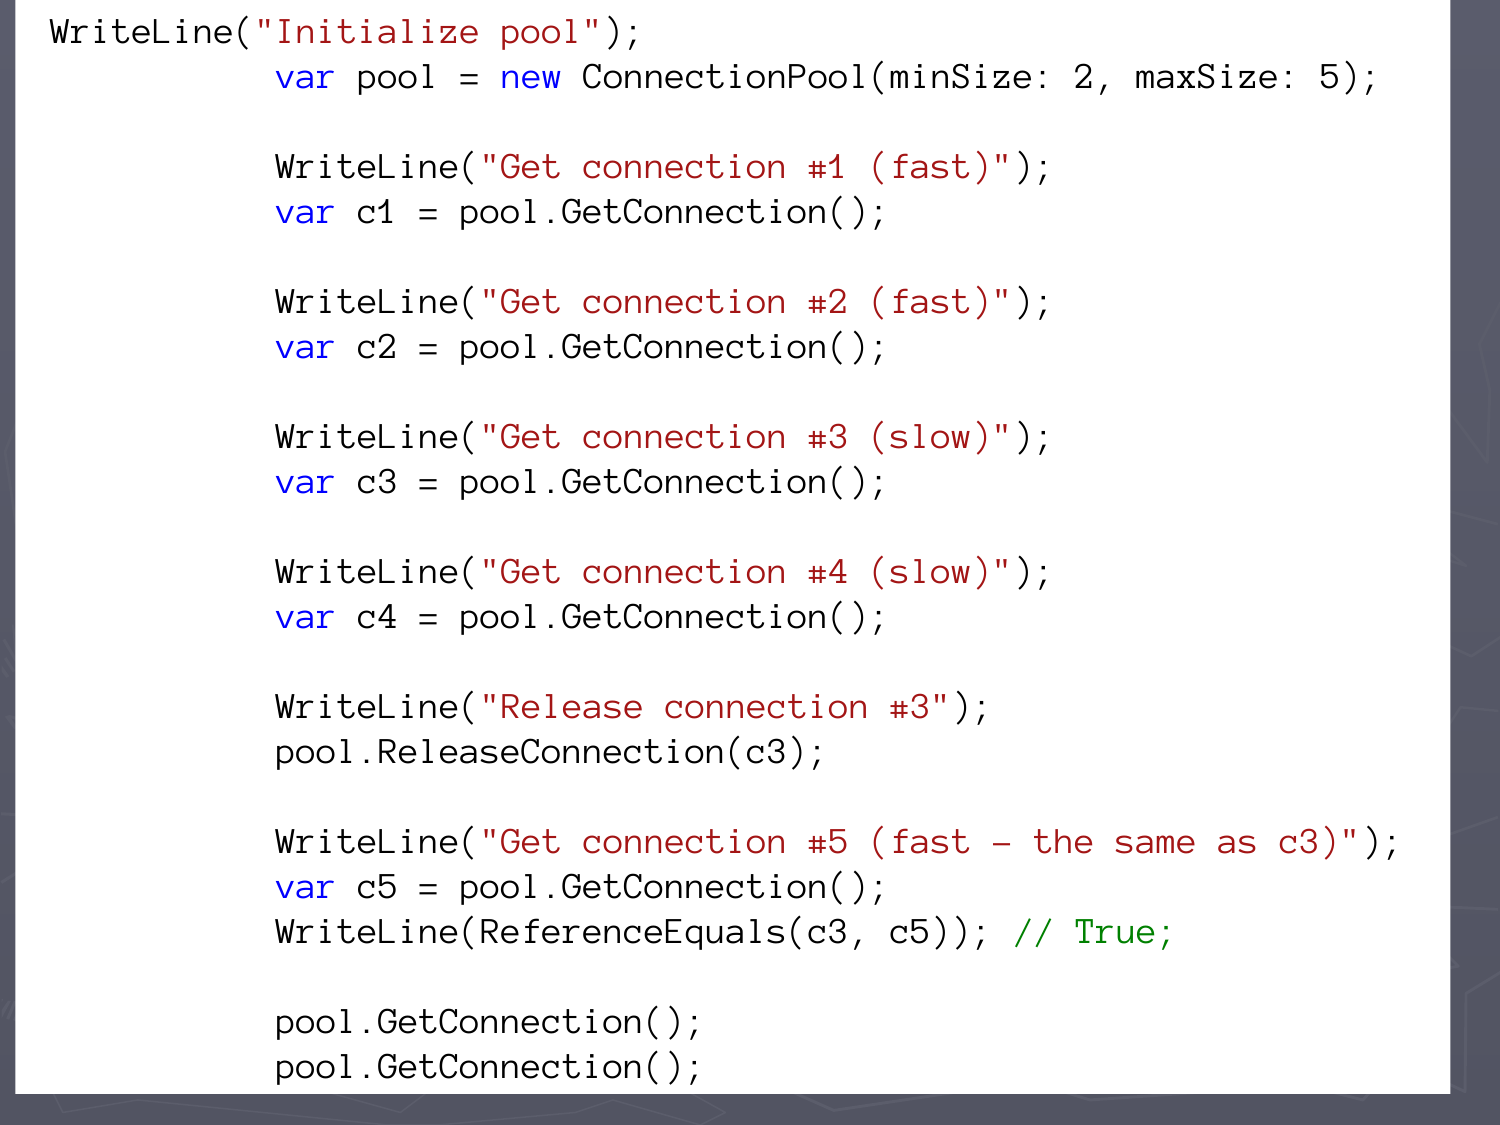

WriteLine("Initialize pool");
            var pool = new ConnectionPool(minSize: 2, maxSize: 5);

            WriteLine("Get connection #1 (fast)");
            var c1 = pool.GetConnection();

            WriteLine("Get connection #2 (fast)");
            var c2 = pool.GetConnection();

            WriteLine("Get connection #3 (slow)");
            var c3 = pool.GetConnection();

            WriteLine("Get connection #4 (slow)");
            var c4 = pool.GetConnection();

            WriteLine("Release connection #3");
            pool.ReleaseConnection(c3);

            WriteLine("Get connection #5 (fast - the same as c3)");
            var c5 = pool.GetConnection();
            WriteLine(ReferenceEquals(c3, c5)); // True;

            pool.GetConnection();
            pool.GetConnection();
#